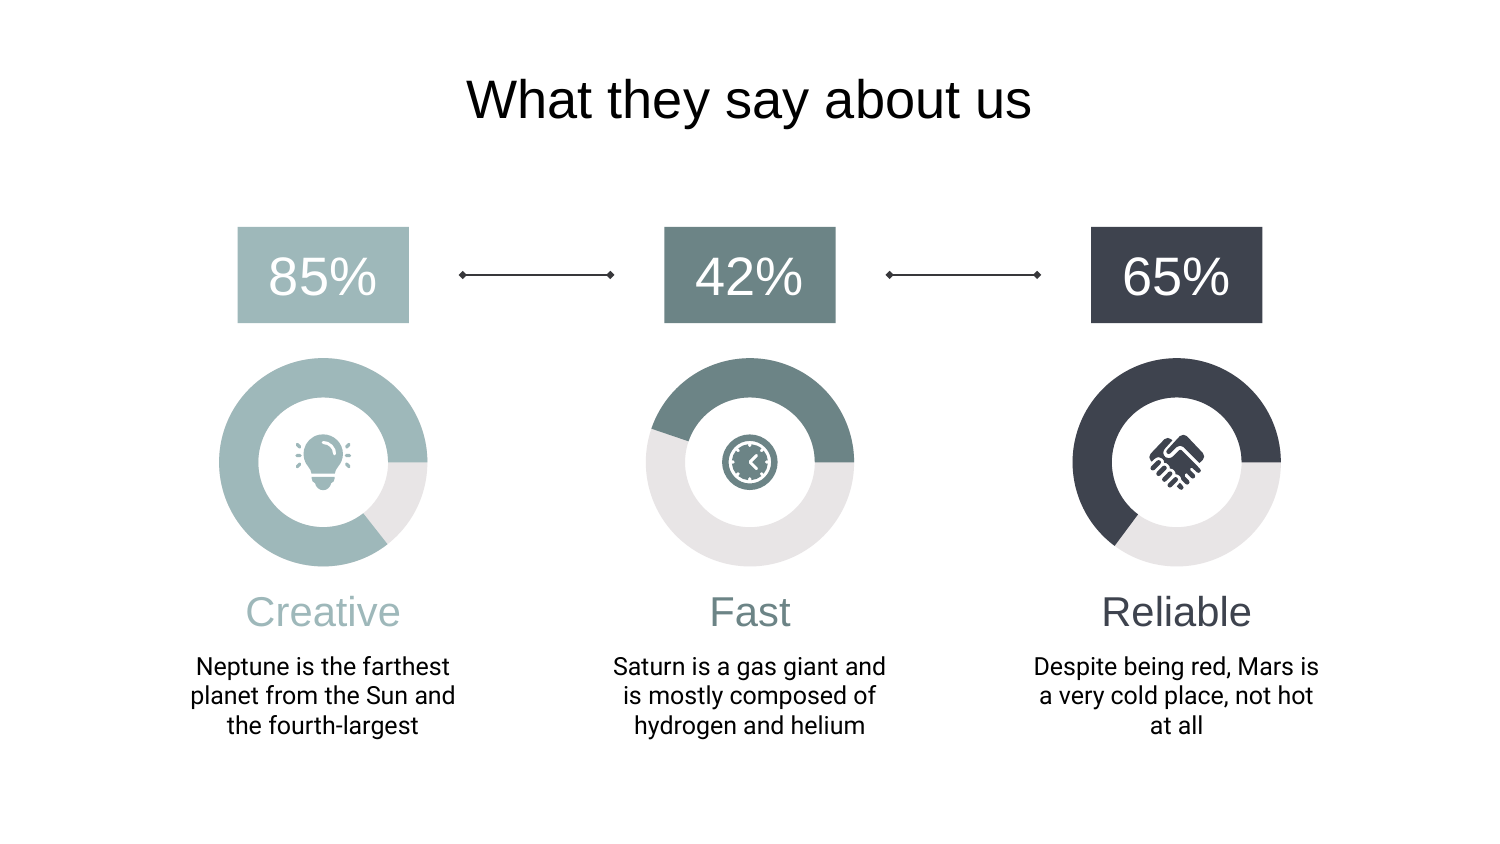

# What they say about us
85%

Creative
Neptune is the farthest planet from the Sun and the fourth-largest
42%

Fast
Saturn is a gas giant and is mostly composed of hydrogen and helium
65%

Reliable
Despite being red, Mars is a very cold place, not hot at all